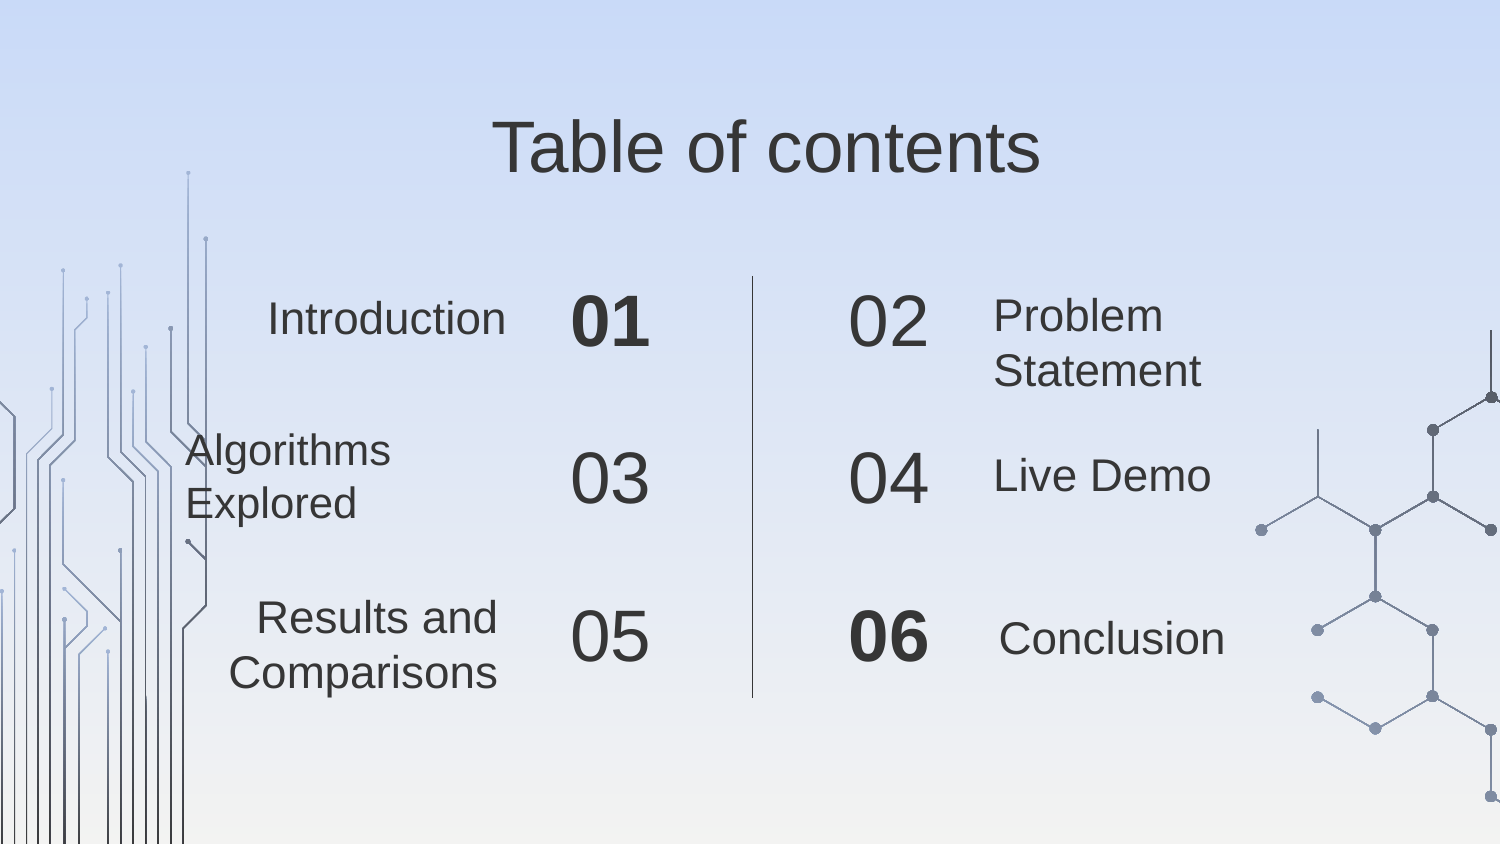

# Table of contents
Introduction
01
02
Problem Statement
Live Demo
03
04
Algorithms Explored
06
05
Conclusion
Results and Comparisons